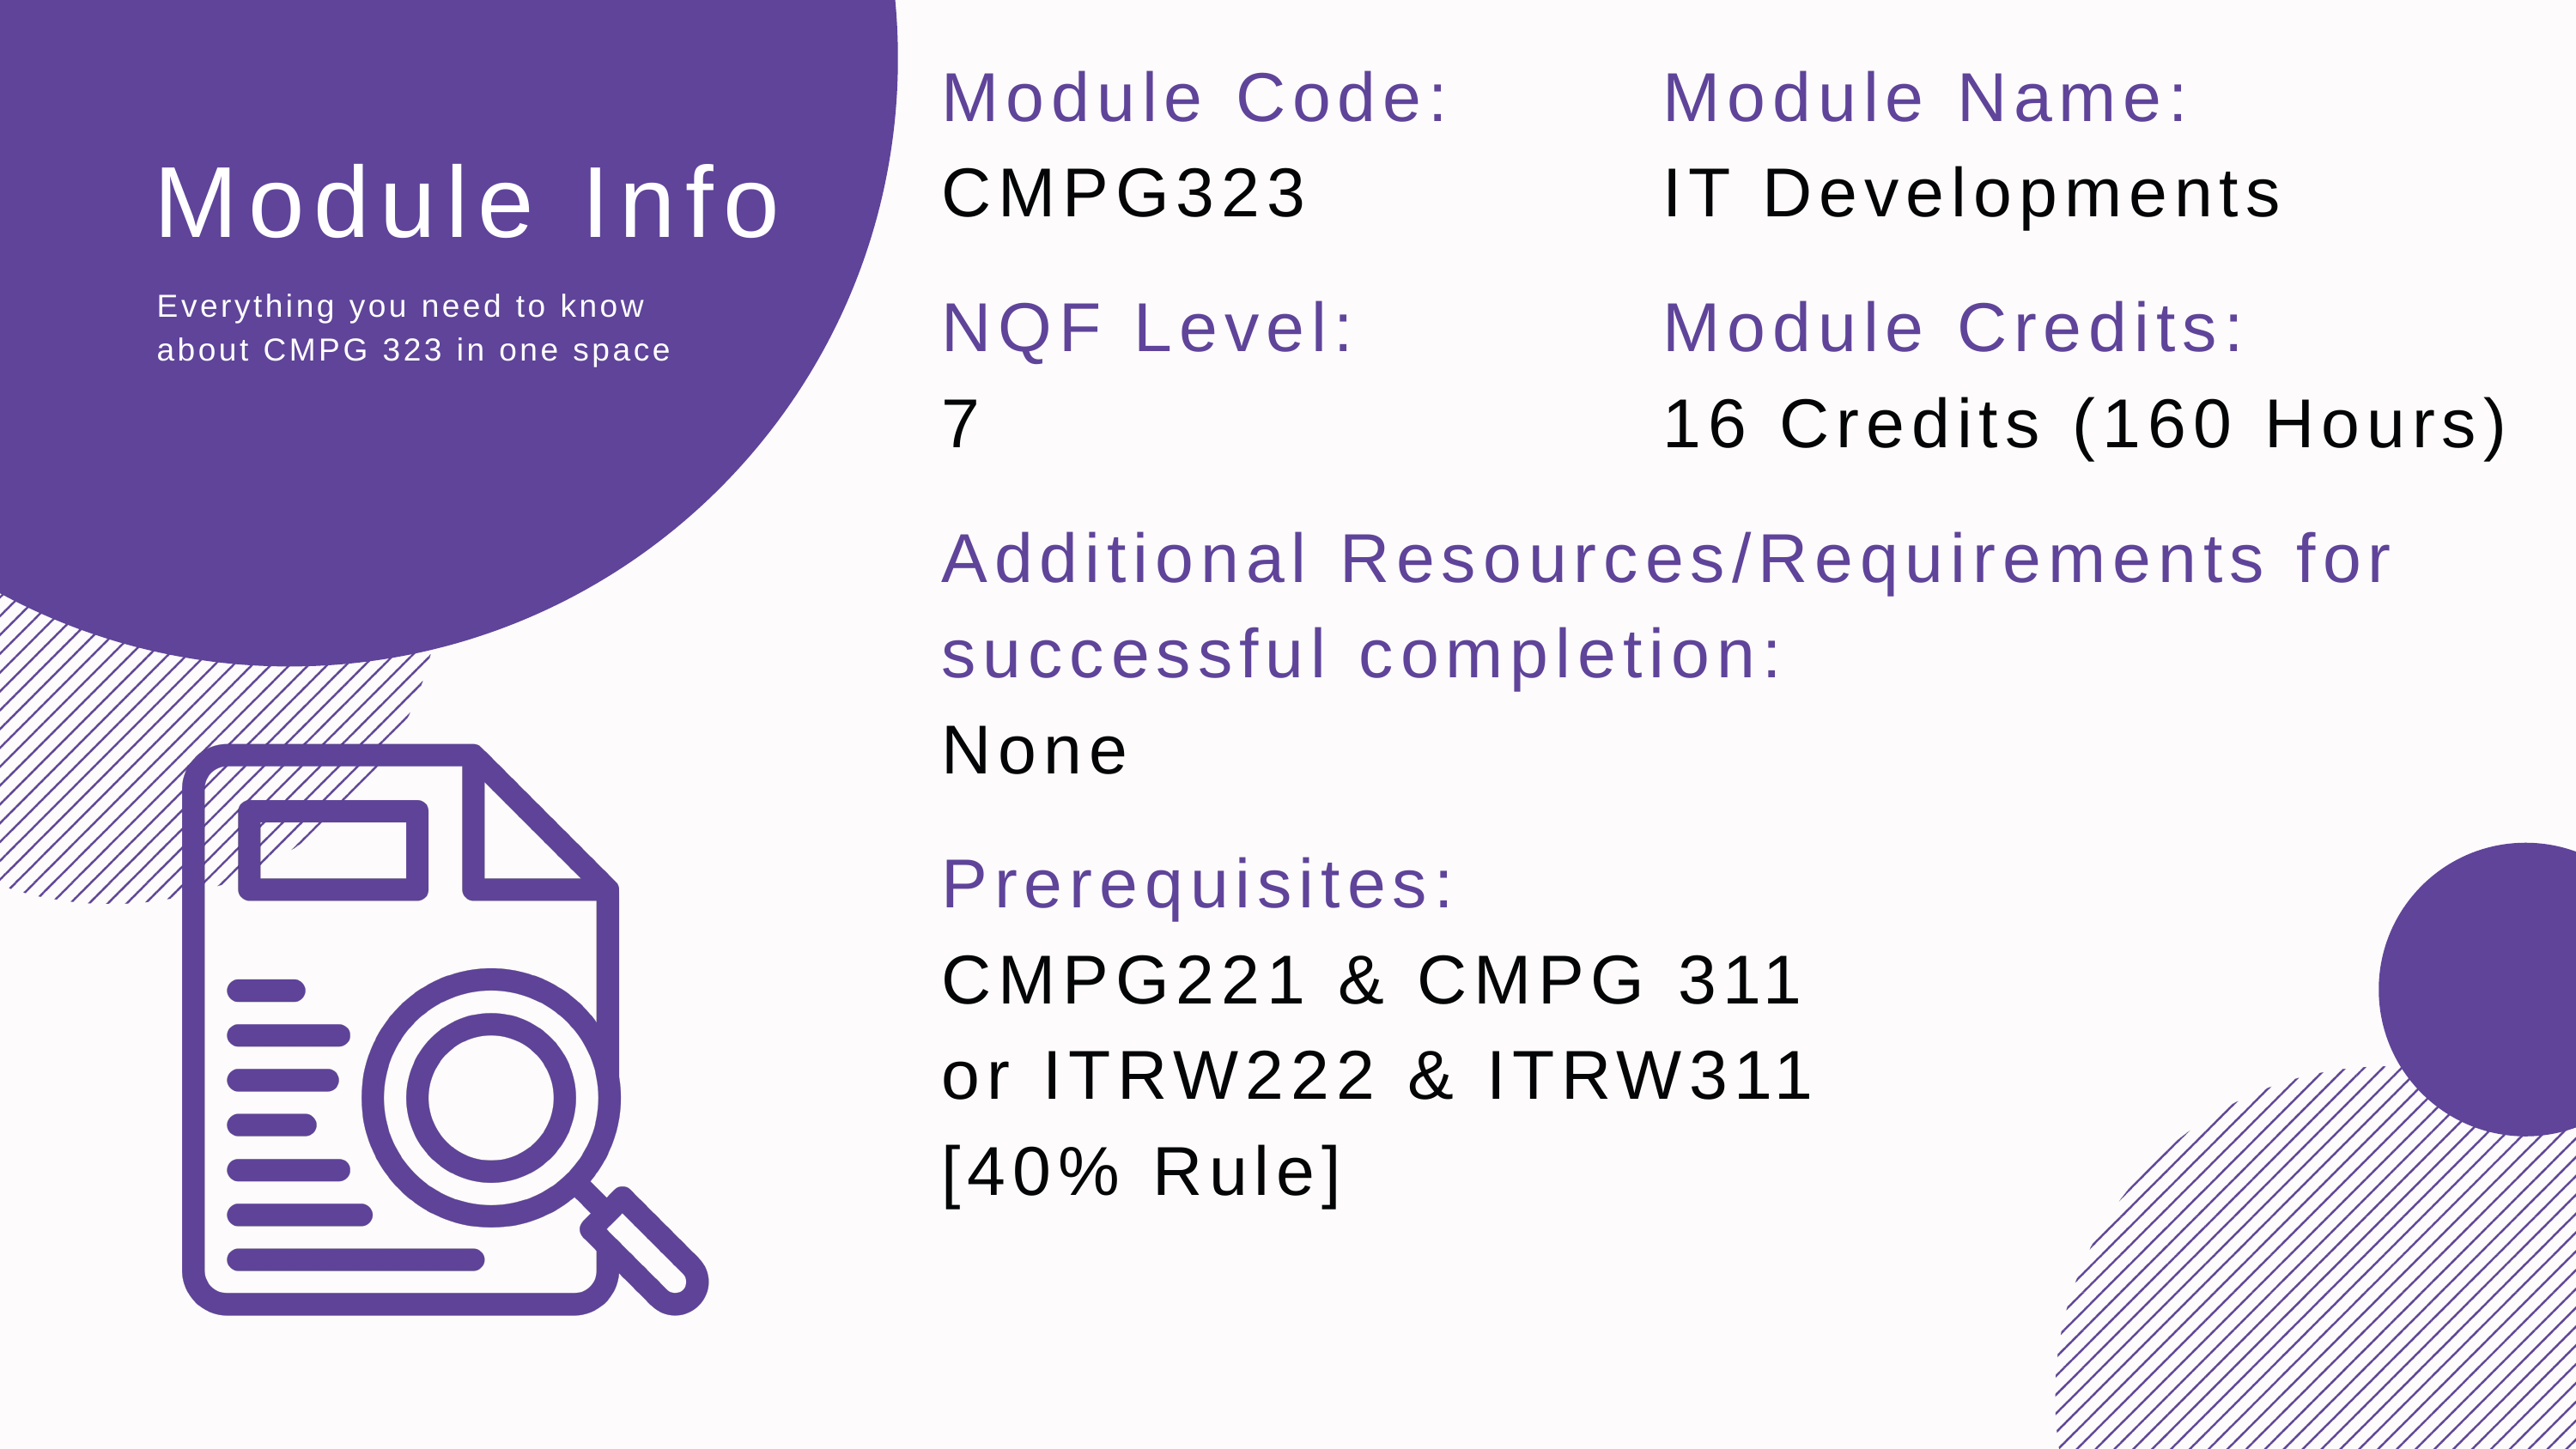

Module Code:
CMPG323
Module Name:
IT Developments
Module Info

NQF Level:
7
Module Credits:
16 Credits (160 Hours)
Everything you need to know about CMPG 323 in one space
Additional Resources/Requirements for successful completion:
None

Prerequisites:
CMPG221 & CMPG 311
or ITRW222 & ITRW311
[40% Rule]